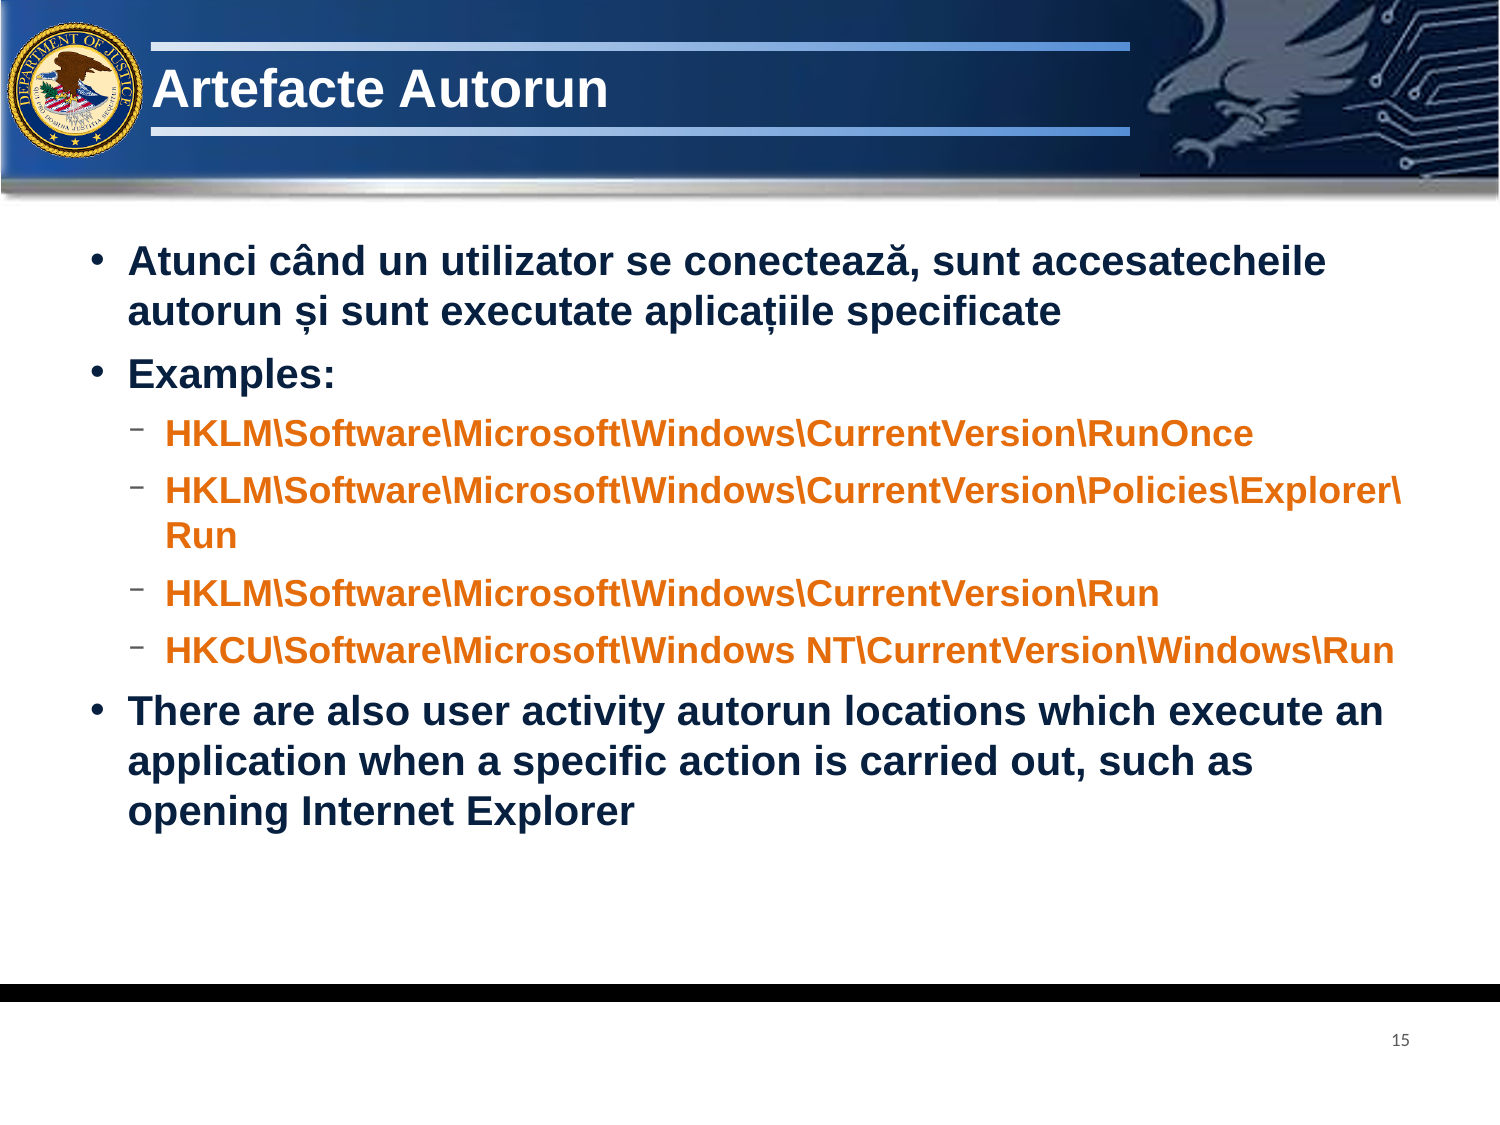

# Artefacte Autorun
Atunci când un utilizator se conectează, sunt accesatecheile autorun și sunt executate aplicațiile specificate
Examples:
HKLM\Software\Microsoft\Windows\CurrentVersion\RunOnce
HKLM\Software\Microsoft\Windows\CurrentVersion\Policies\Explorer\Run
HKLM\Software\Microsoft\Windows\CurrentVersion\Run
HKCU\Software\Microsoft\Windows NT\CurrentVersion\Windows\Run
There are also user activity autorun locations which execute an application when a specific action is carried out, such as opening Internet Explorer
15